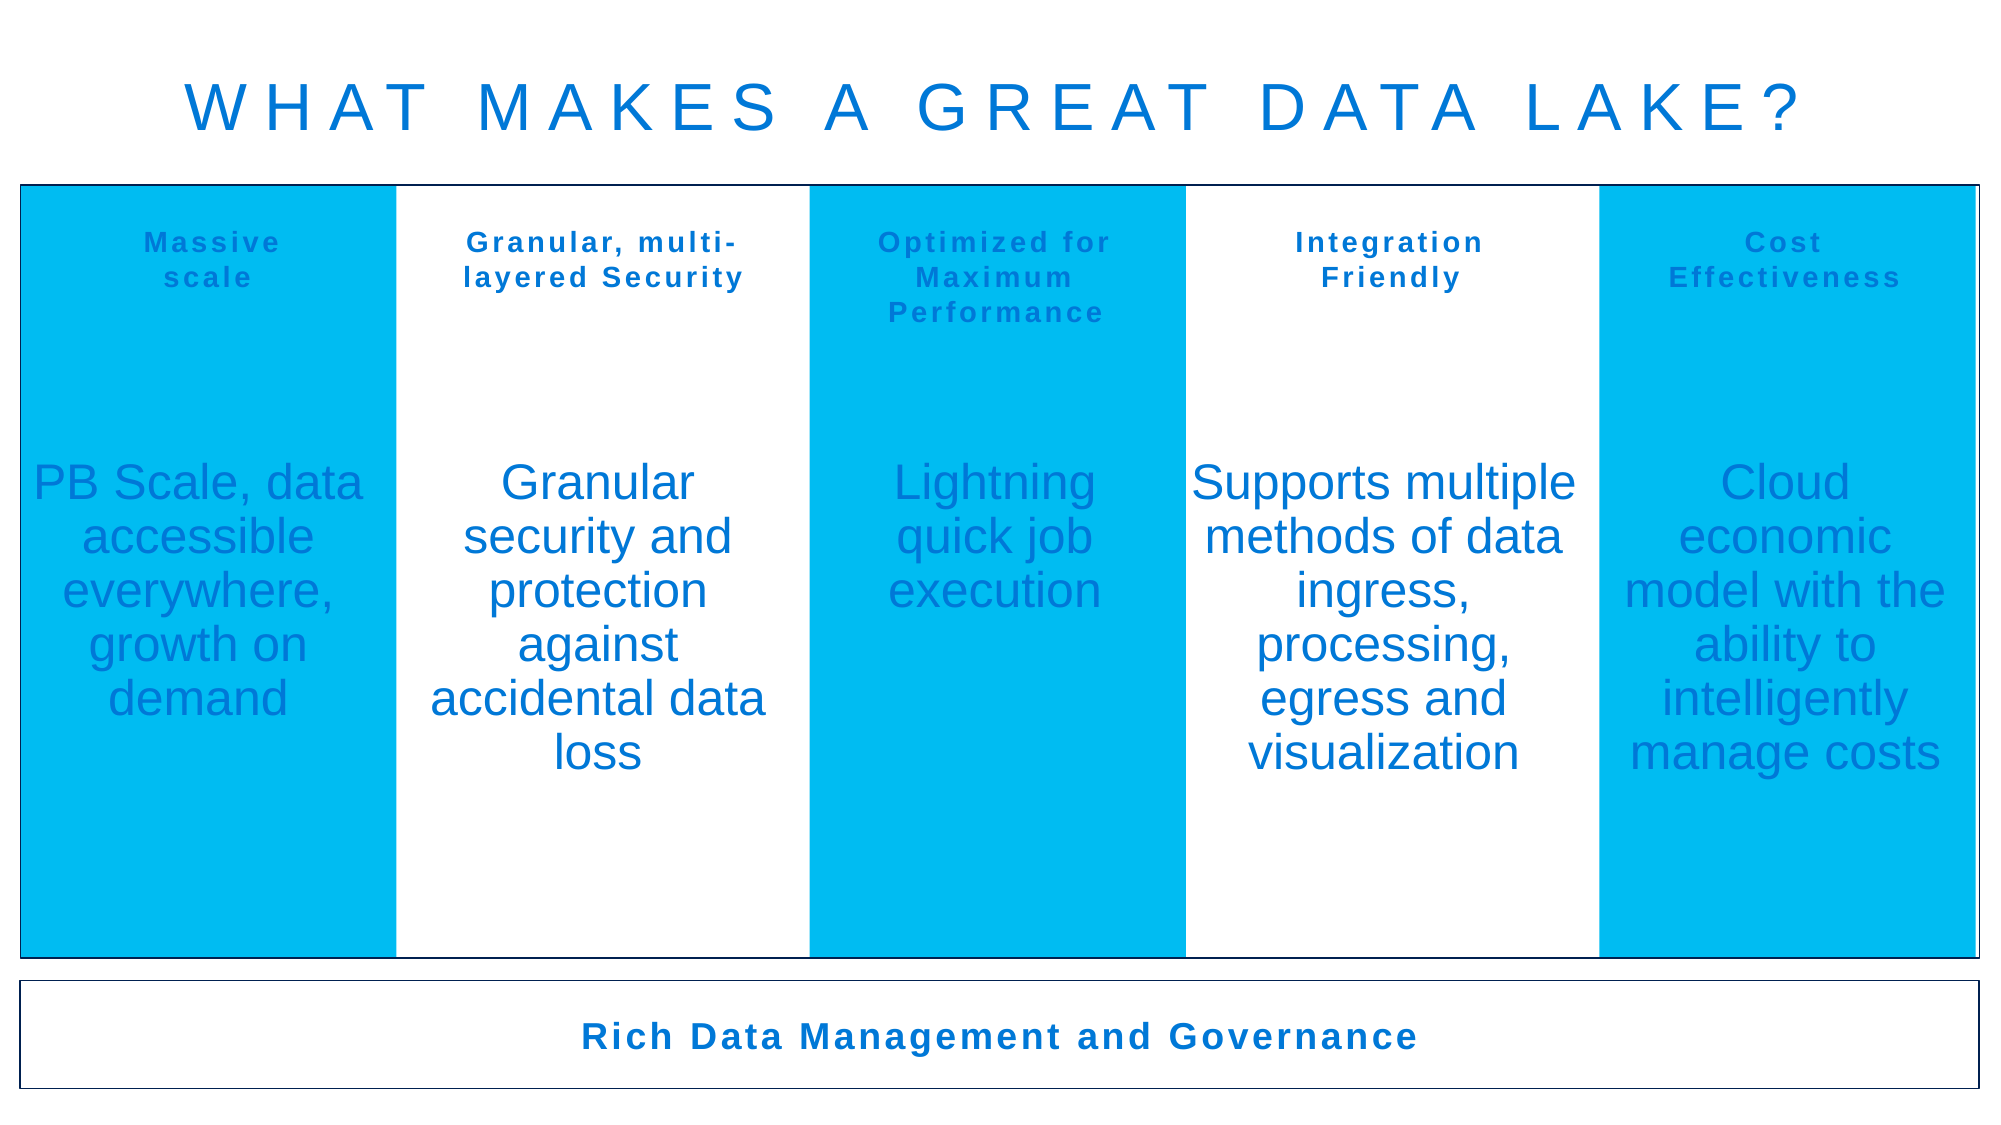

# WHAT MAKES A GREAT DATA LAKE?

Massive scale
Granular, multi-layered Security
Optimized for Maximum Performance
Integration Friendly
Cost Effectiveness
PB Scale, data accessible everywhere, growth on demand
Granular security and protection against accidental data loss
Lightning quick job execution
Supports multiple methods of data ingress, processing, egress and visualization
Cloud economic model with the ability to intelligently manage costs
Rich Data Management and Governance